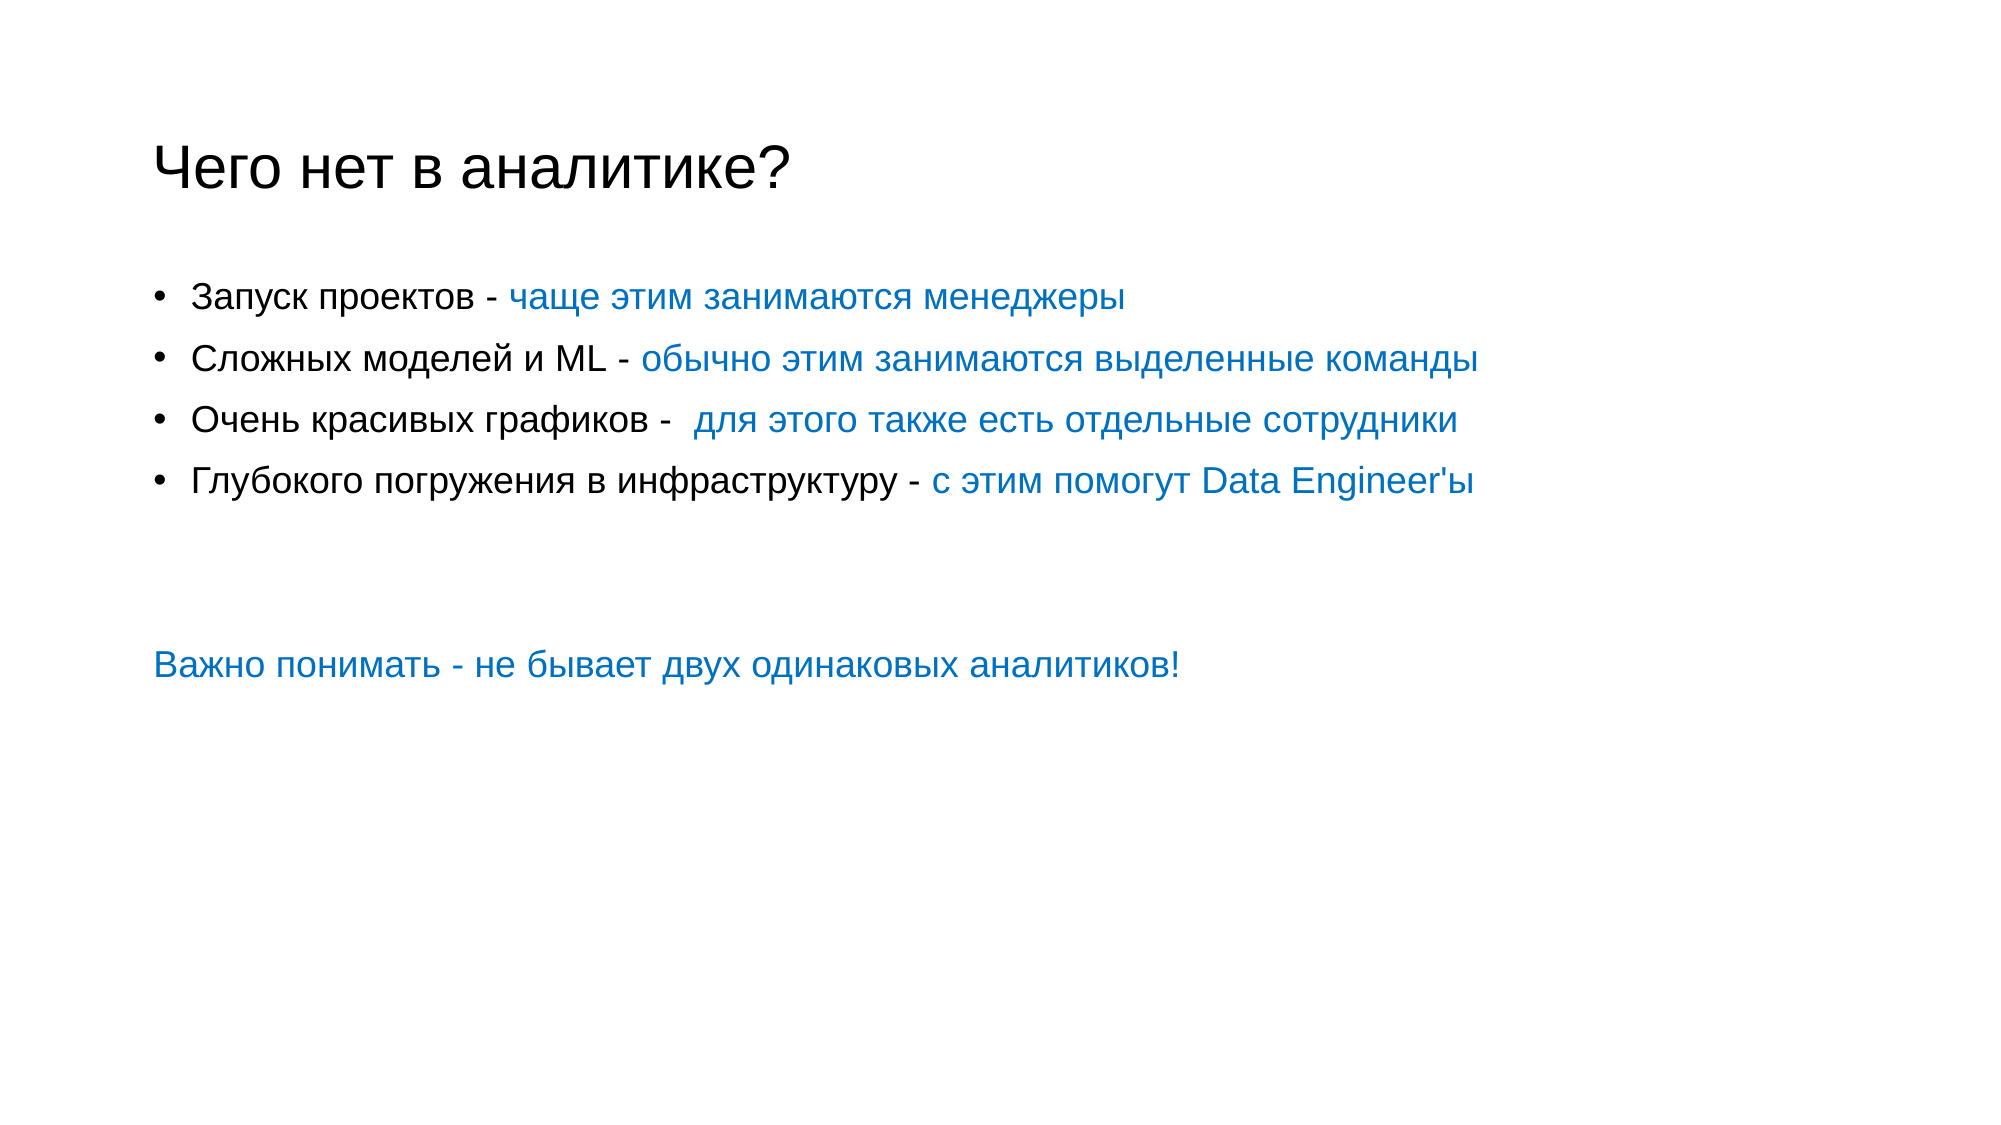

# Чего нет в аналитике?
Запуск проектов - чаще этим занимаются менеджеры
Сложных моделей и ML - обычно этим занимаются выделенные команды
Очень красивых графиков -  для этого также есть отдельные сотрудники
Глубокого погружения в инфраструктуру - с этим помогут Data Engineer'ы

Важно понимать - не бывает двух одинаковых аналитиков!